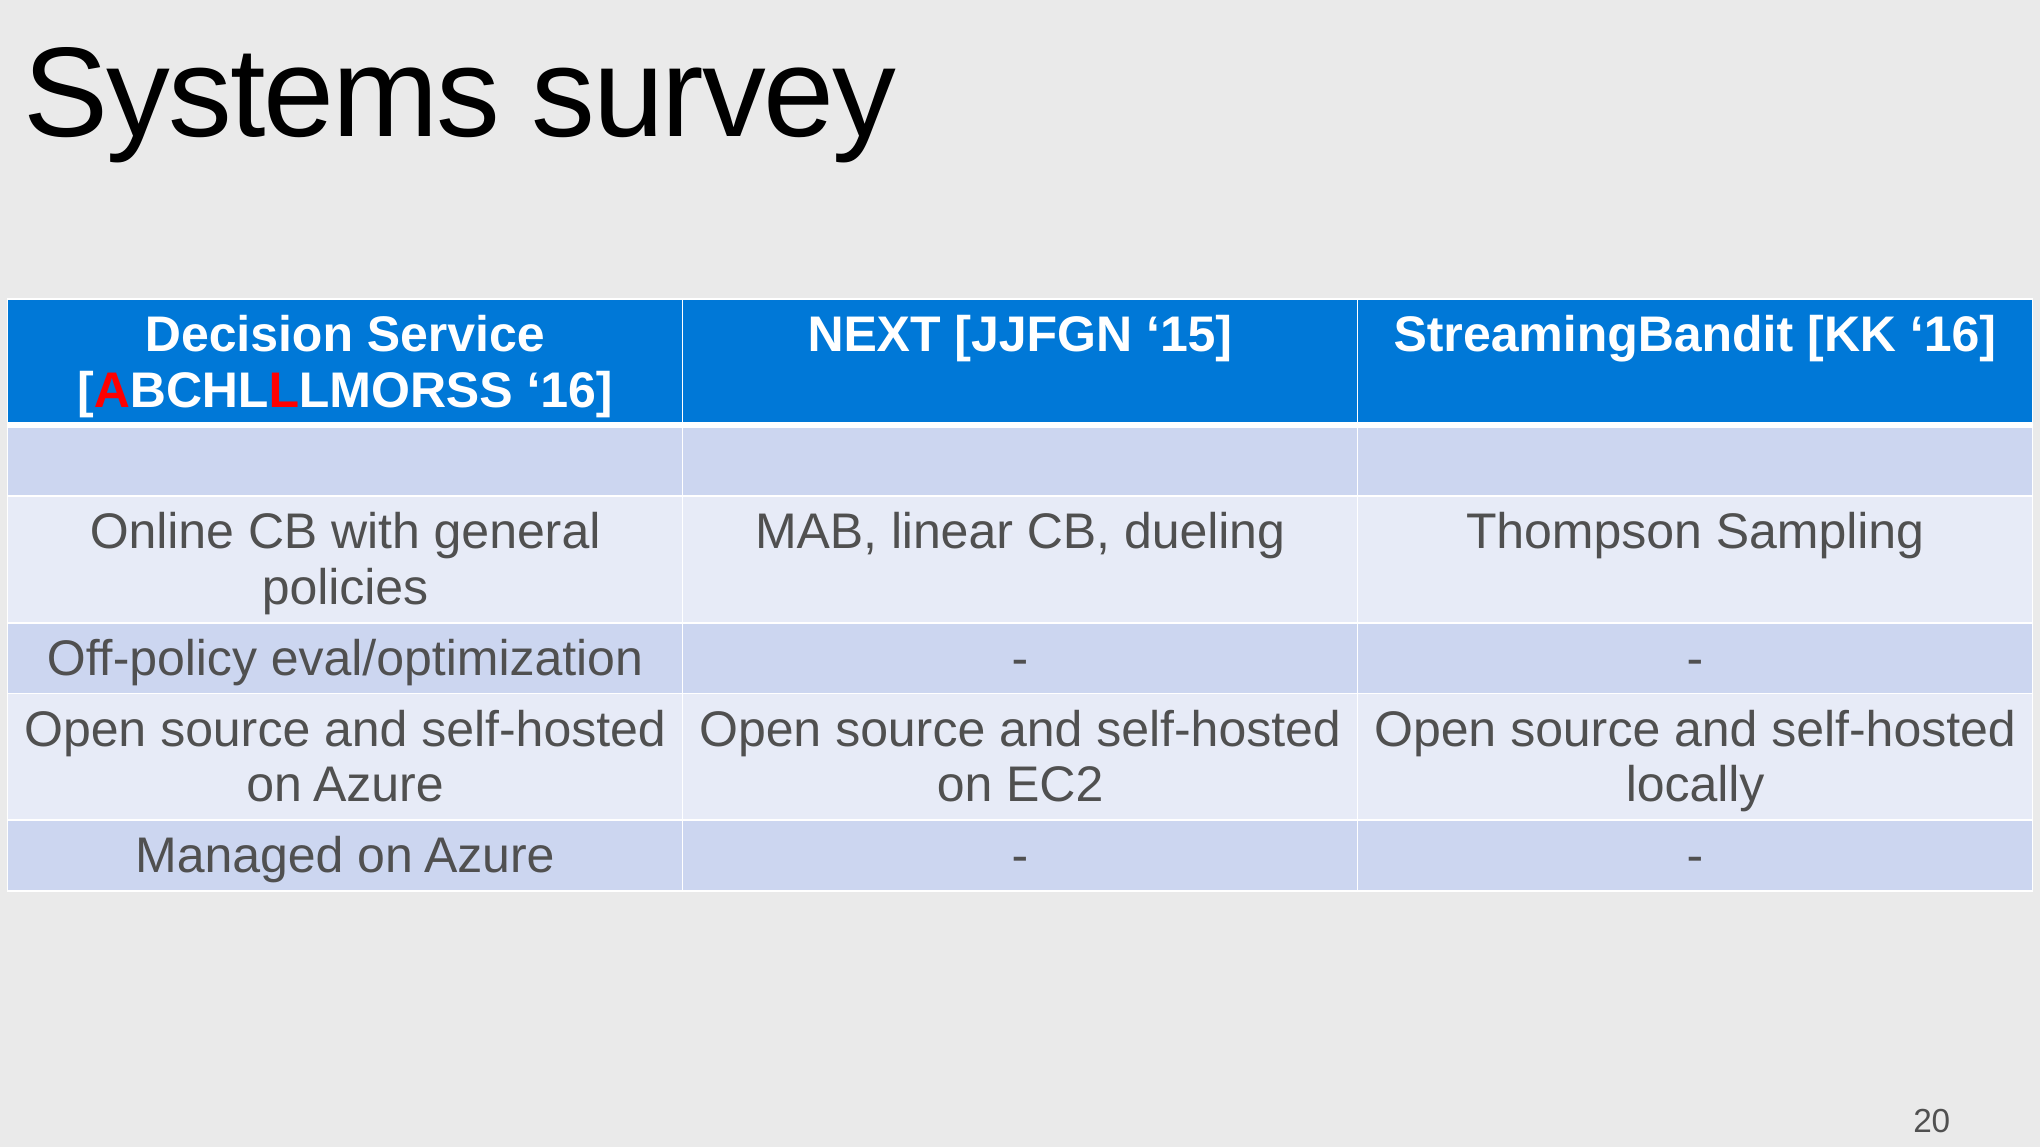

# Systems survey
| Decision Service [ABCHLLLMORSS ‘16] | NEXT [JJFGN ‘15] | StreamingBandit [KK ‘16] |
| --- | --- | --- |
|  |  |  |
| Online CB with general policies | MAB, linear CB, dueling | Thompson Sampling |
| Off-policy eval/optimization | - | - |
| Open source and self-hosted on Azure | Open source and self-hosted on EC2 | Open source and self-hosted locally |
| Managed on Azure | - | - |